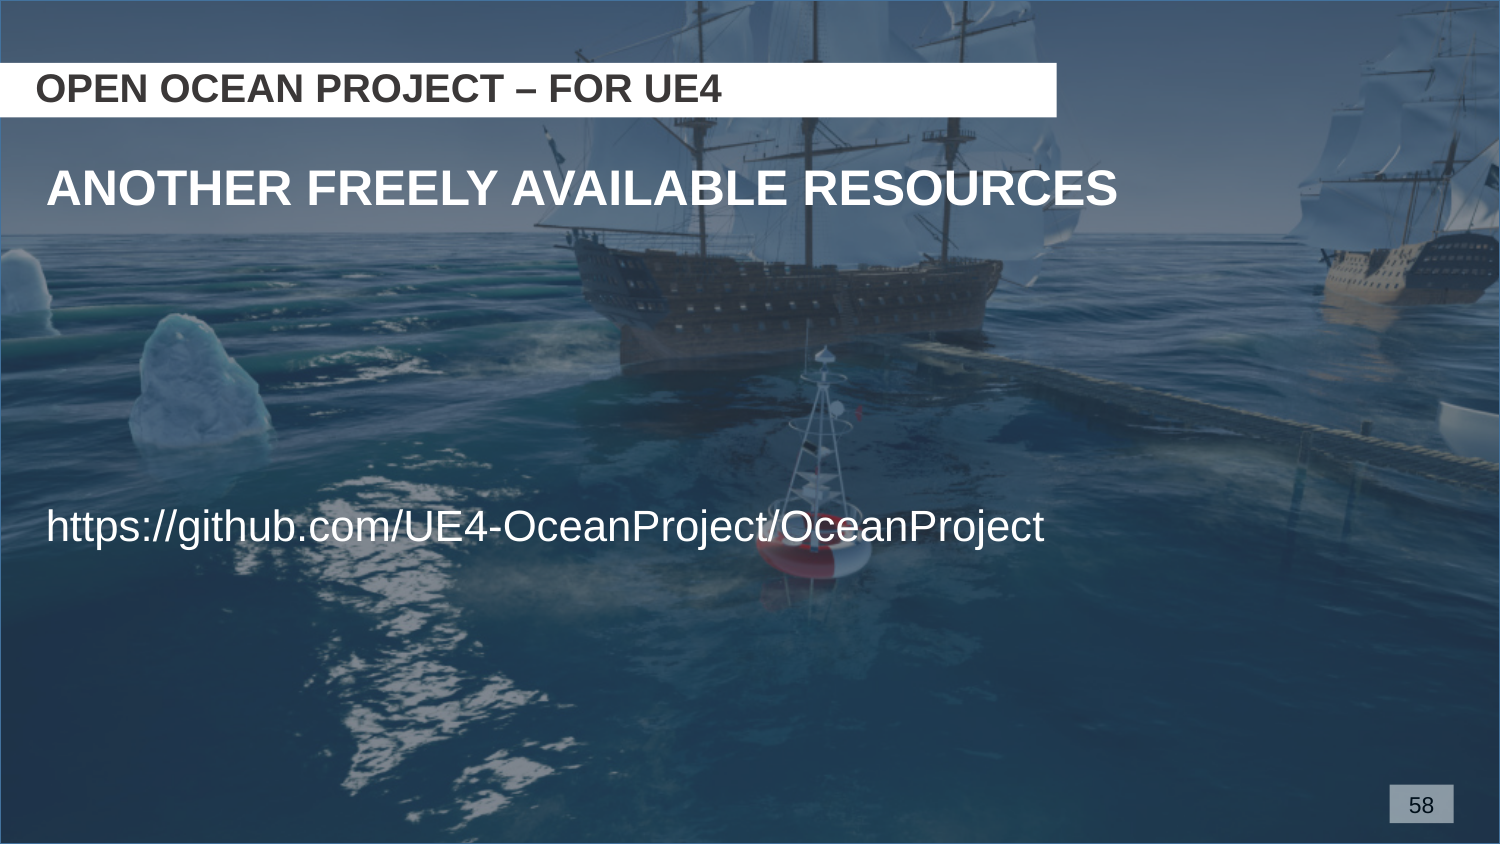

# OPEN OCEAN PROJECT – FOR UE4
ANOTHER FREELY AVAILABLE RESOURCES
https://github.com/UE4-OceanProject/OceanProject